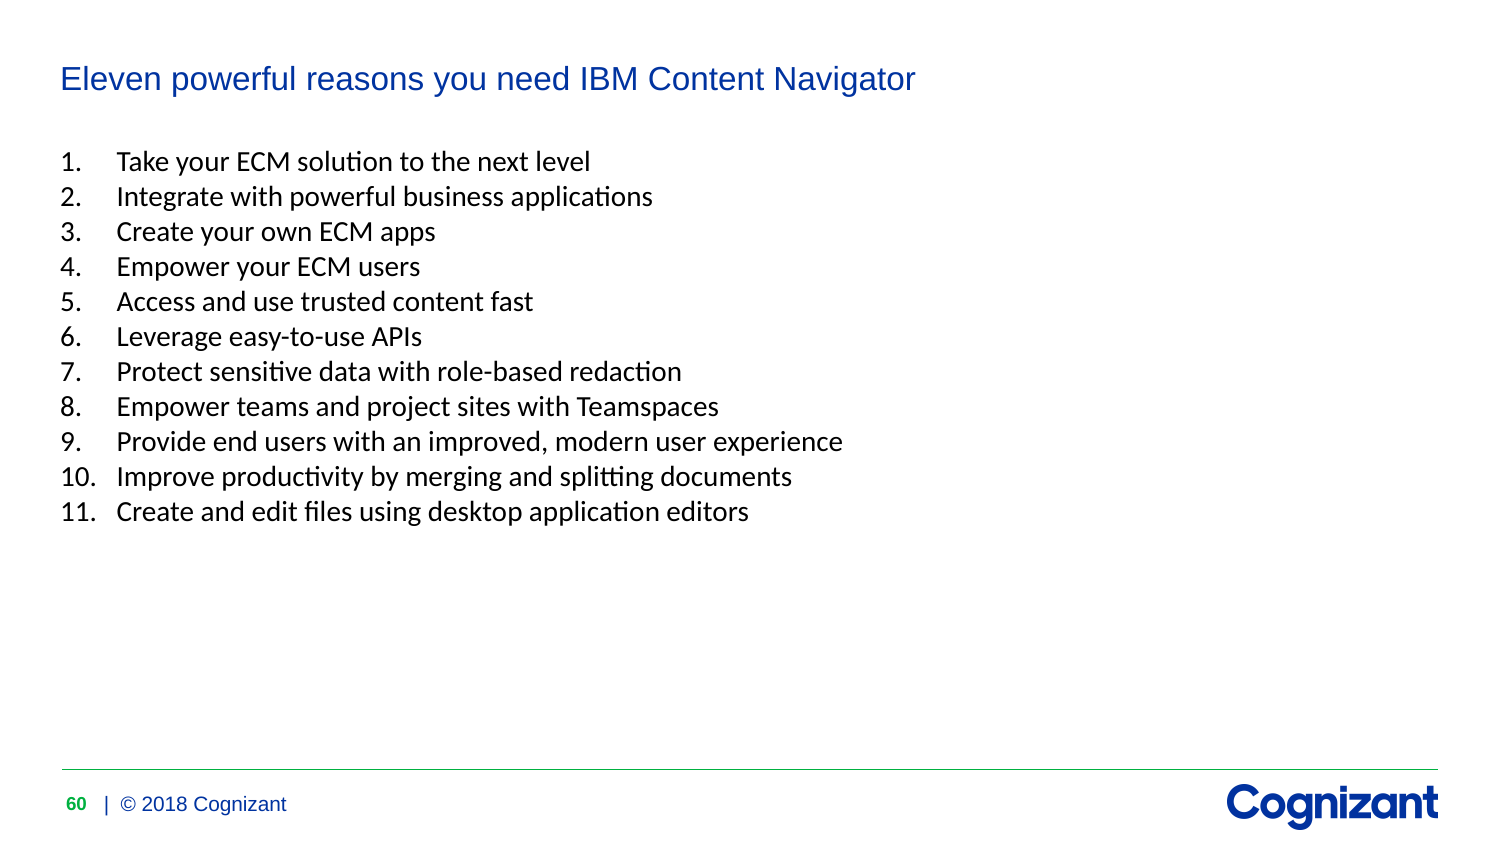

Eleven powerful reasons you need IBM Content Navigator

Take your ECM solution to the next level
Integrate with powerful business applications
Create your own ECM apps
Empower your ECM users
Access and use trusted content fast
Leverage easy-to-use APIs
Protect sensitive data with role-based redaction
Empower teams and project sites with Teamspaces
Provide end users with an improved, modern user experience
Improve productivity by merging and splitting documents
Create and edit files using desktop application editors

60